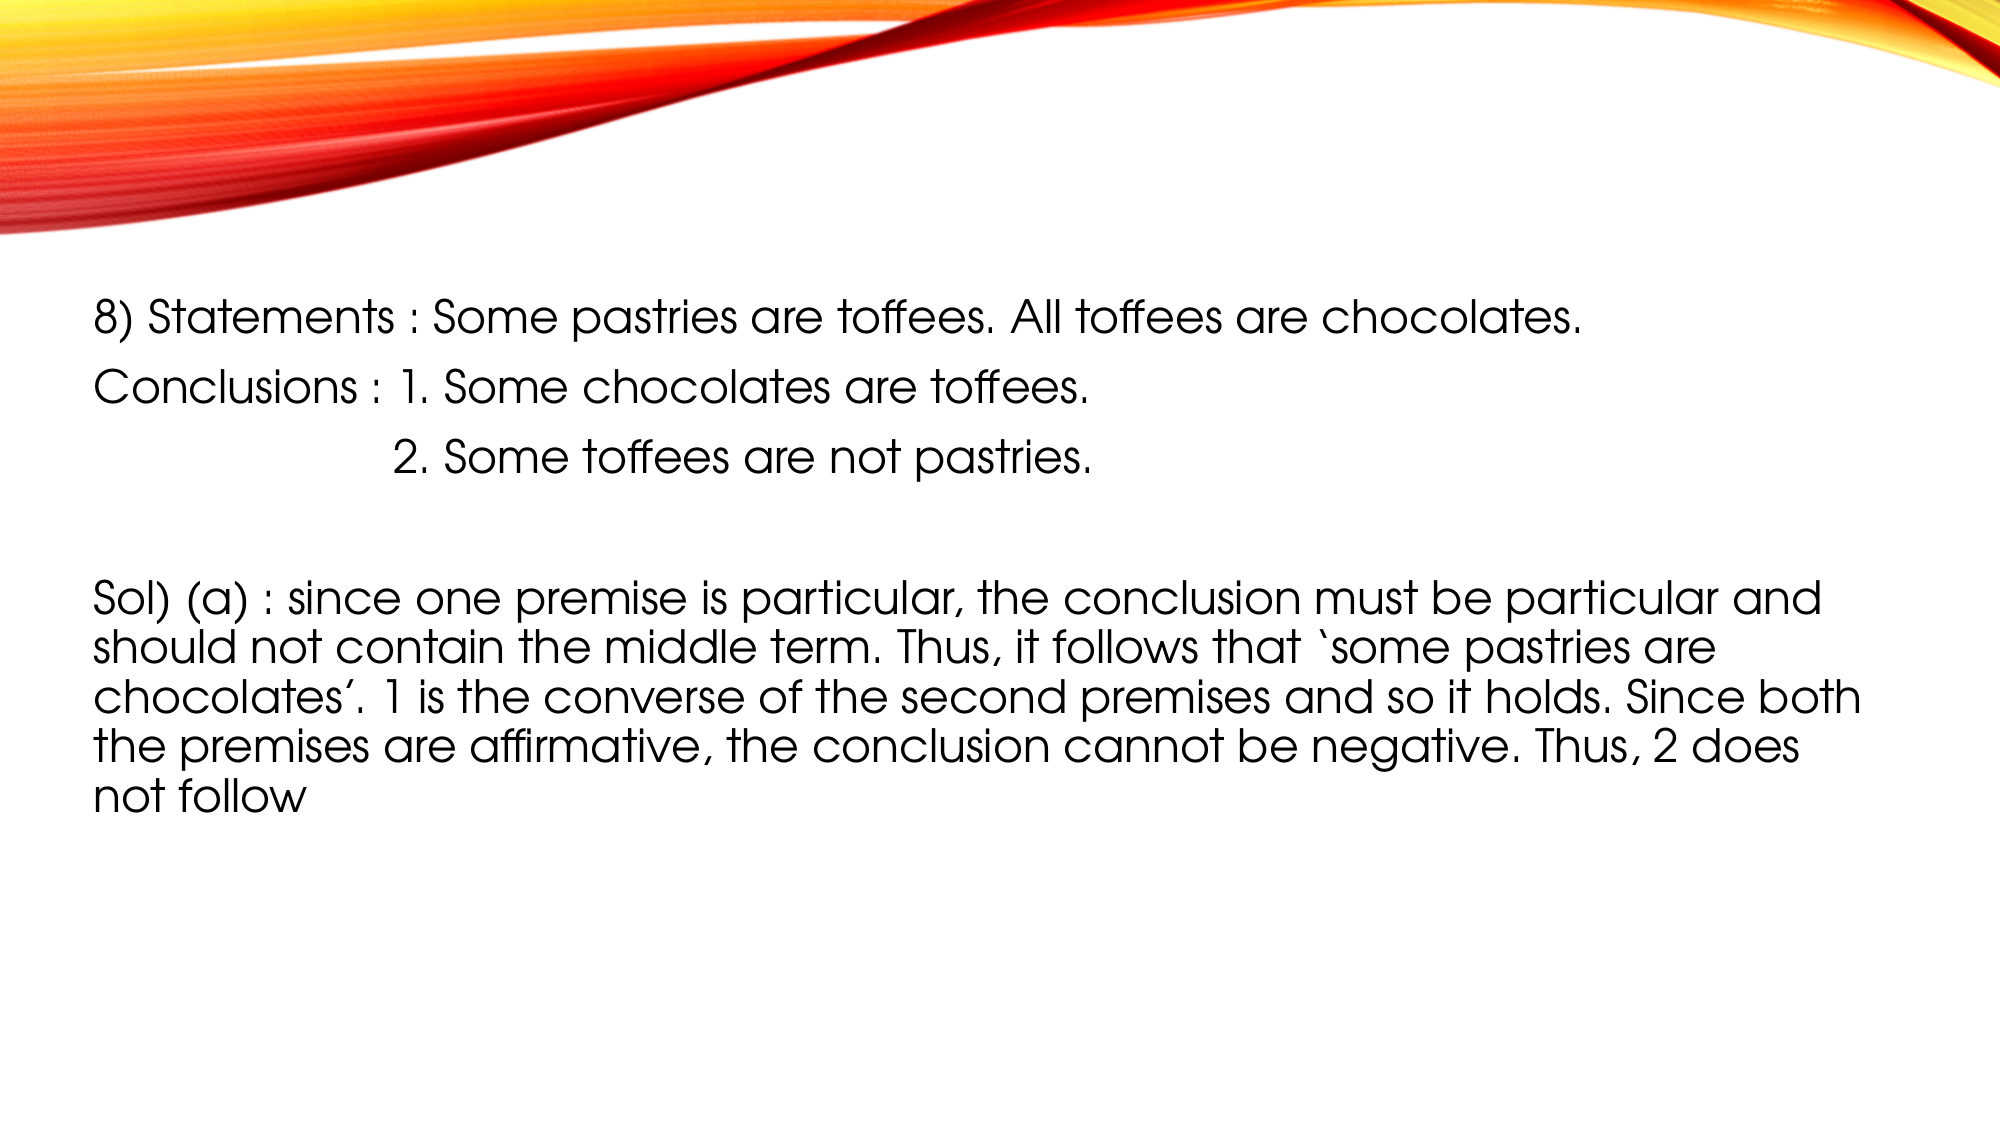

8) Statements : Some pastries are toffees. All toffees are chocolates.
Conclusions : 1. Some chocolates are toffees.
		2. Some toffees are not pastries.

Sol) (a) : since one premise is particular, the conclusion must be particular and should not contain the middle term. Thus, it follows that ‘some pastries are chocolates’. 1 is the converse of the second premises and so it holds. Since both the premises are affirmative, the conclusion cannot be negative. Thus, 2 does not follow